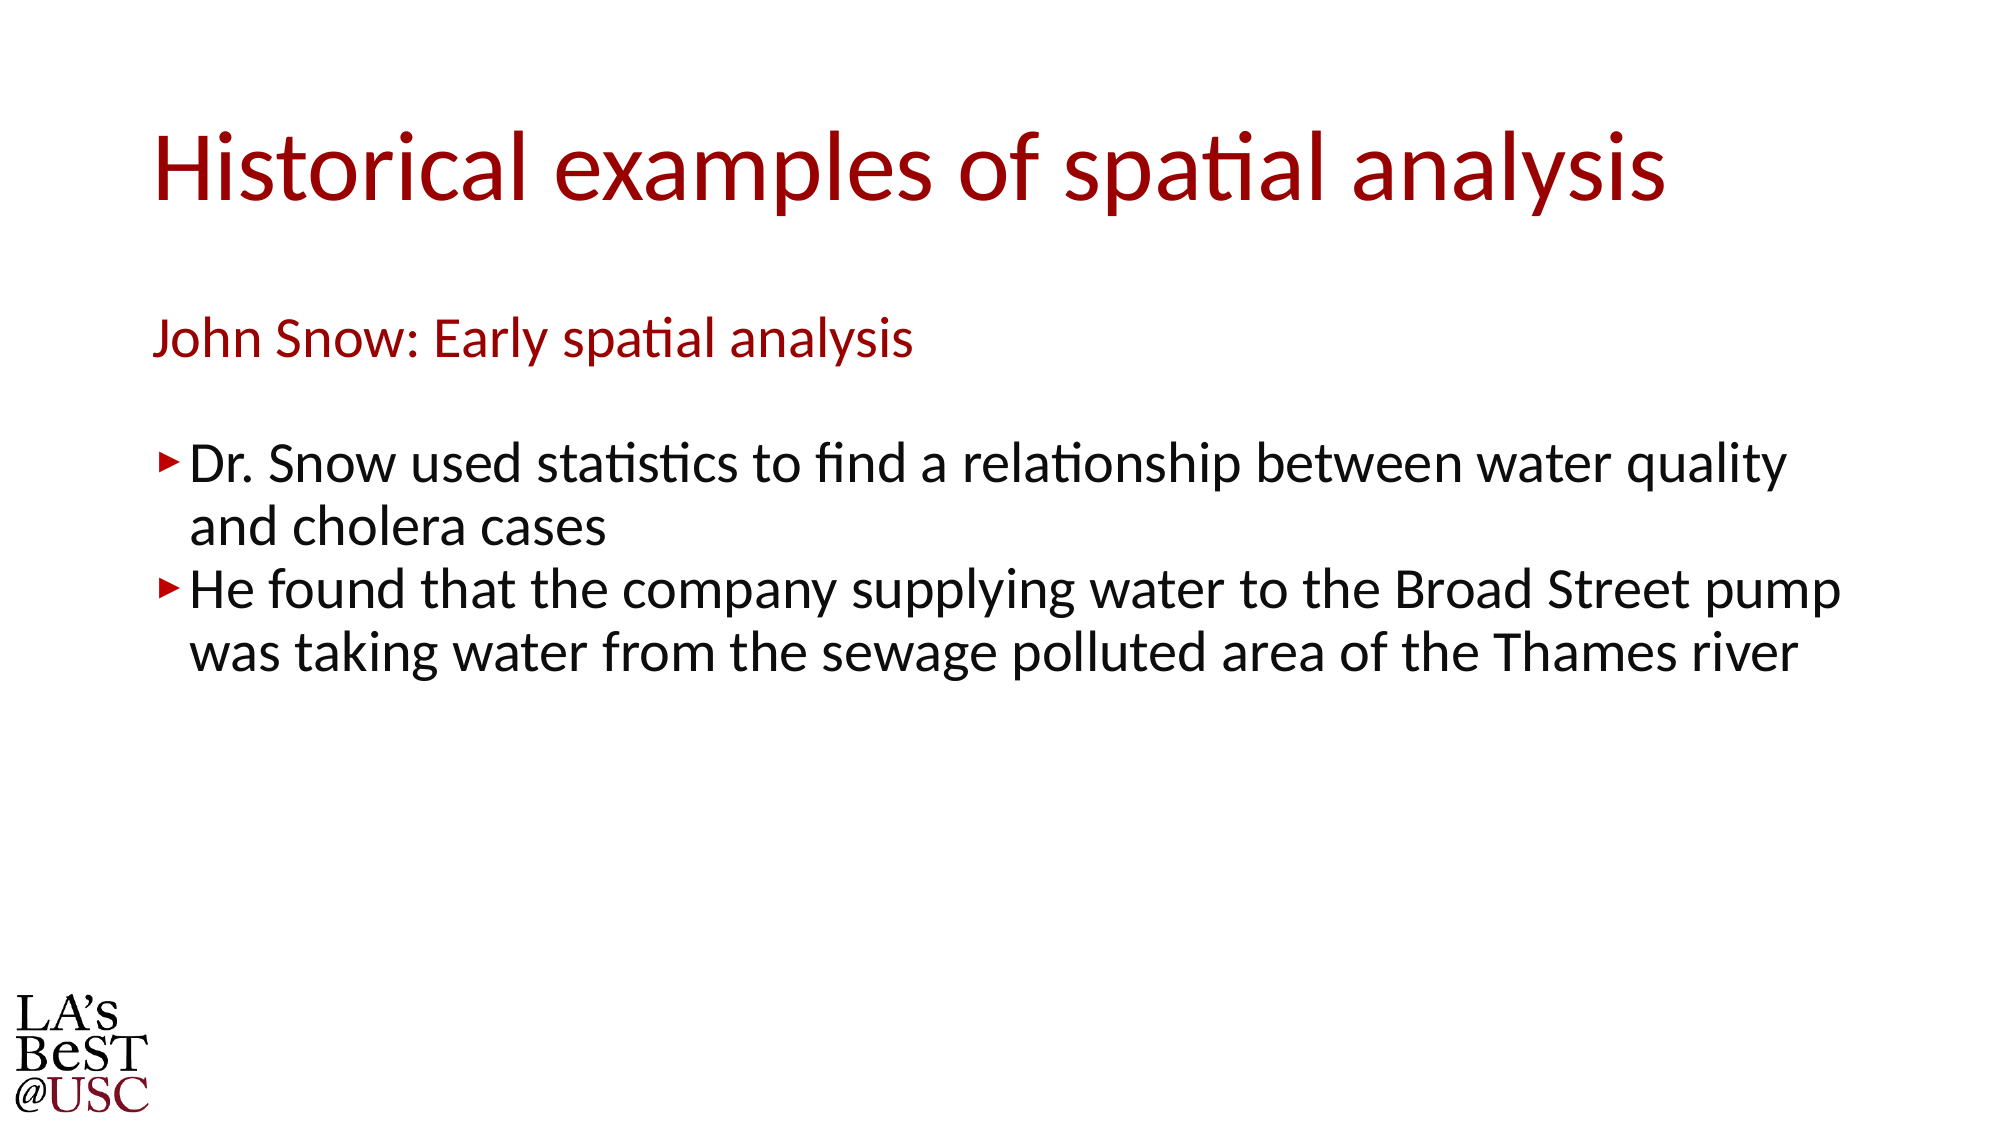

# Historical examples of spatial analysis
John Snow: Early spatial analysis

Dr. Snow used statistics to find a relationship between water quality and cholera cases
He found that the company supplying water to the Broad Street pump was taking water from the sewage polluted area of the Thames river